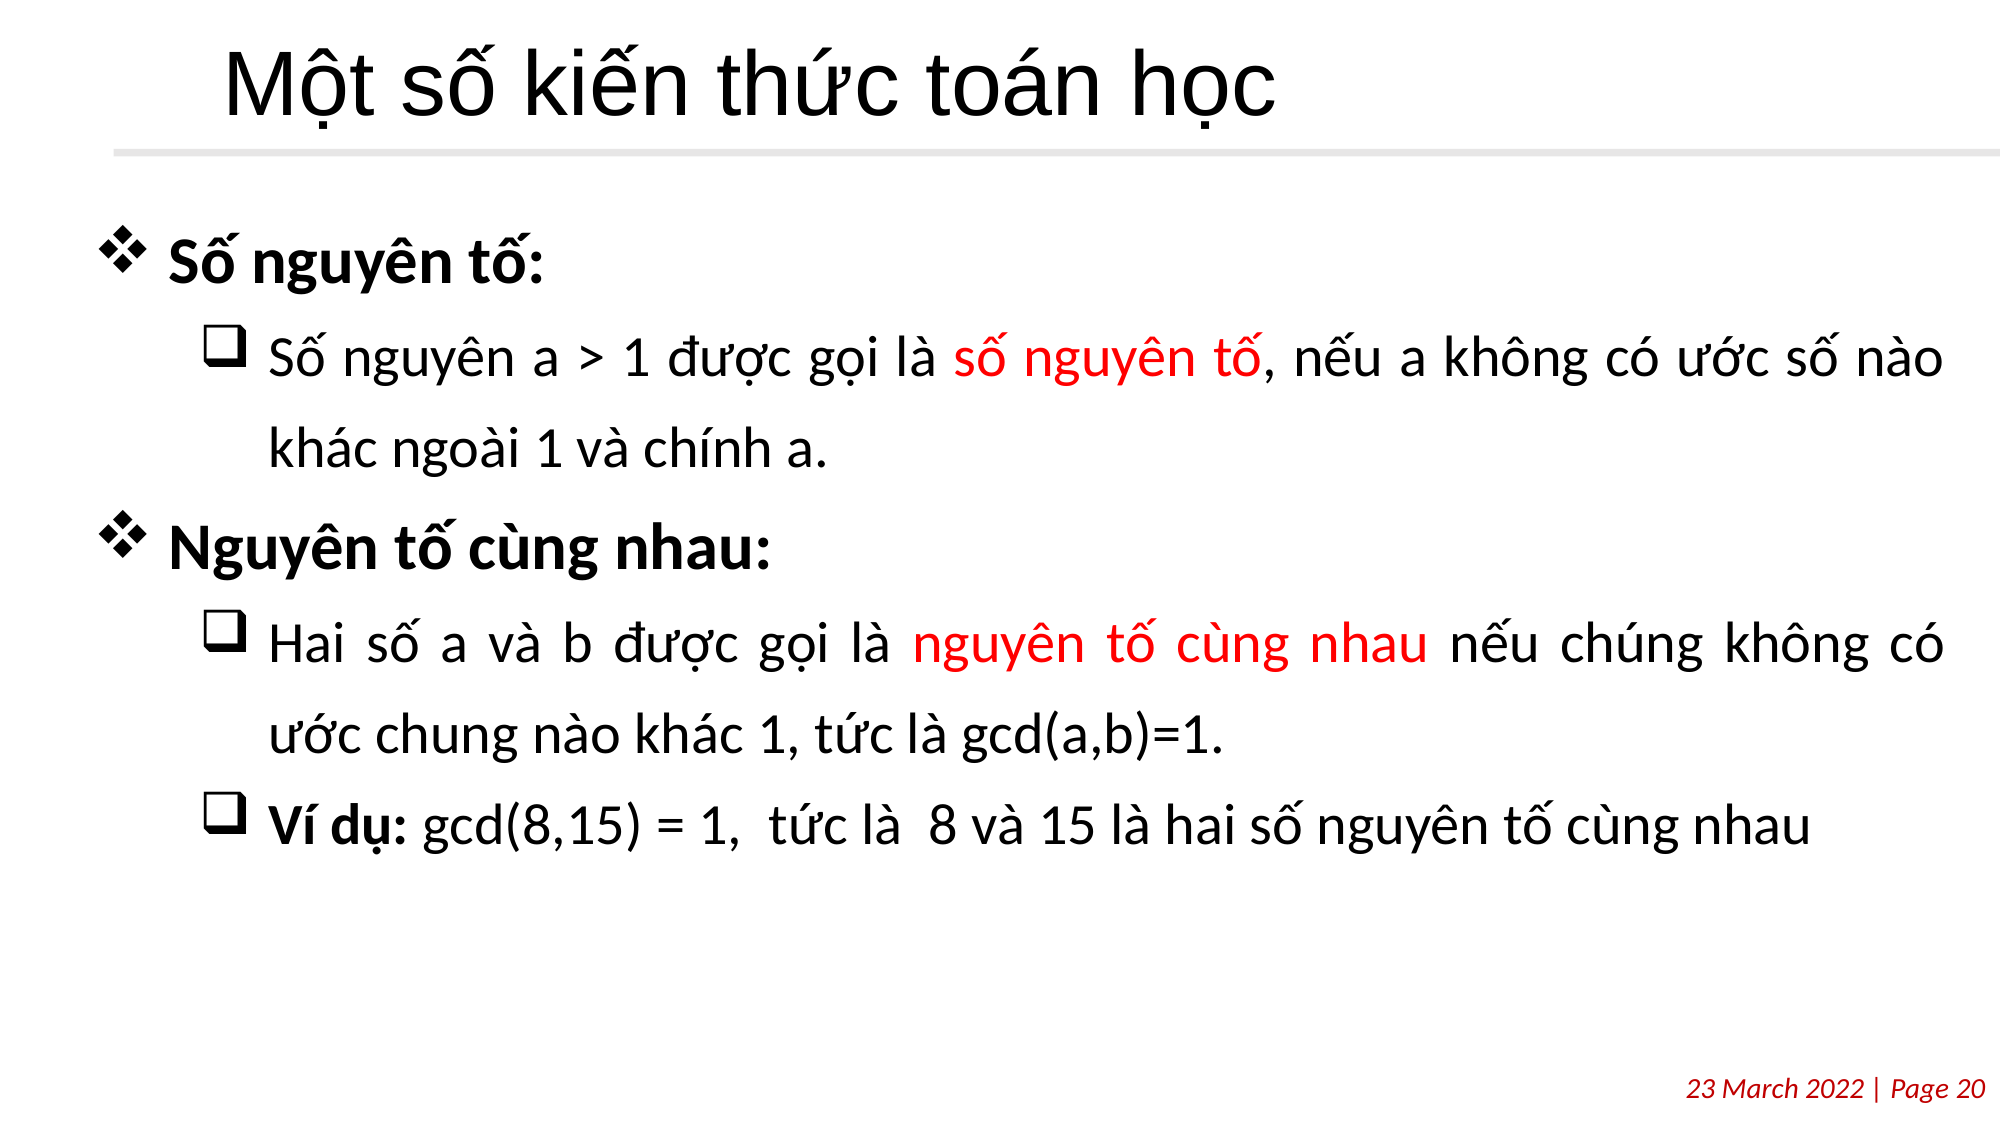

# Một số kiến thức toán học
Số nguyên tố:
Số nguyên a > 1 được gọi là số nguyên tố, nếu a không có ước số nào khác ngoài 1 và chính a.
Nguyên tố cùng nhau:
Hai số a và b được gọi là nguyên tố cùng nhau nếu chúng không có ước chung nào khác 1, tức là gcd(a,b)=1.
Ví dụ: gcd(8,15) = 1,  tức là  8 và 15 là hai số nguyên tố cùng nhau